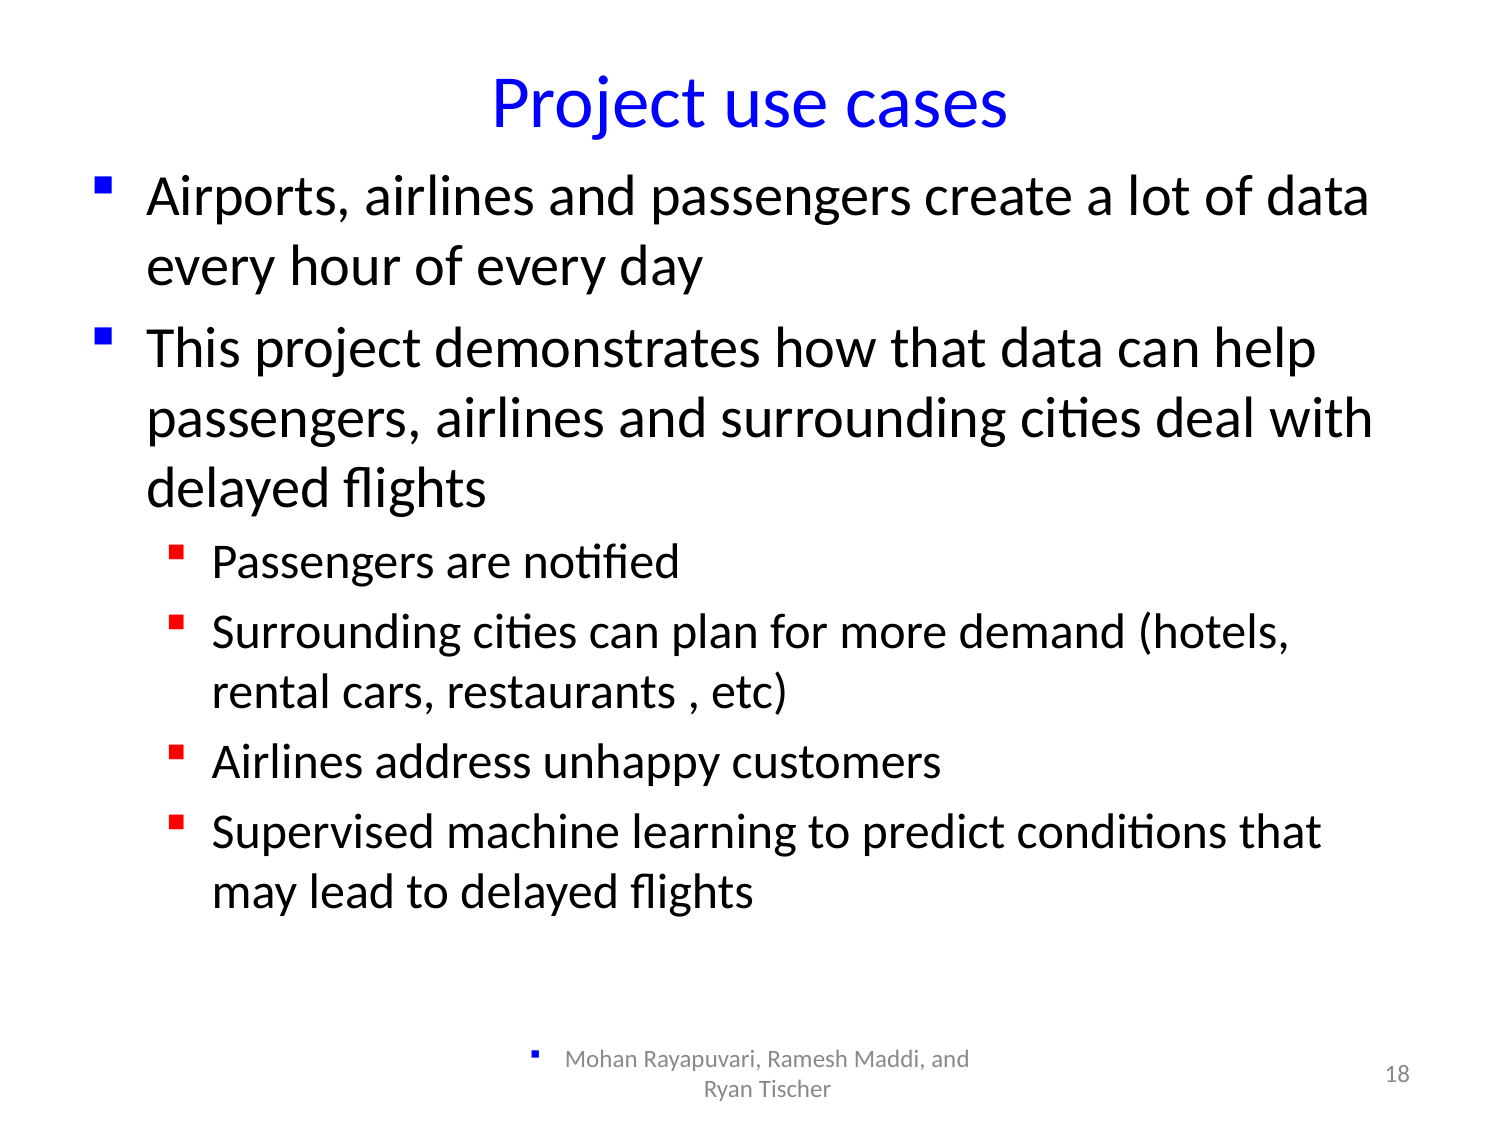

# Project use cases
Airports, airlines and passengers create a lot of data every hour of every day
This project demonstrates how that data can help passengers, airlines and surrounding cities deal with delayed flights
Passengers are notified
Surrounding cities can plan for more demand (hotels, rental cars, restaurants , etc)
Airlines address unhappy customers
Supervised machine learning to predict conditions that may lead to delayed flights

Mohan Rayapuvari, Ramesh Maddi, and Ryan Tischer
18